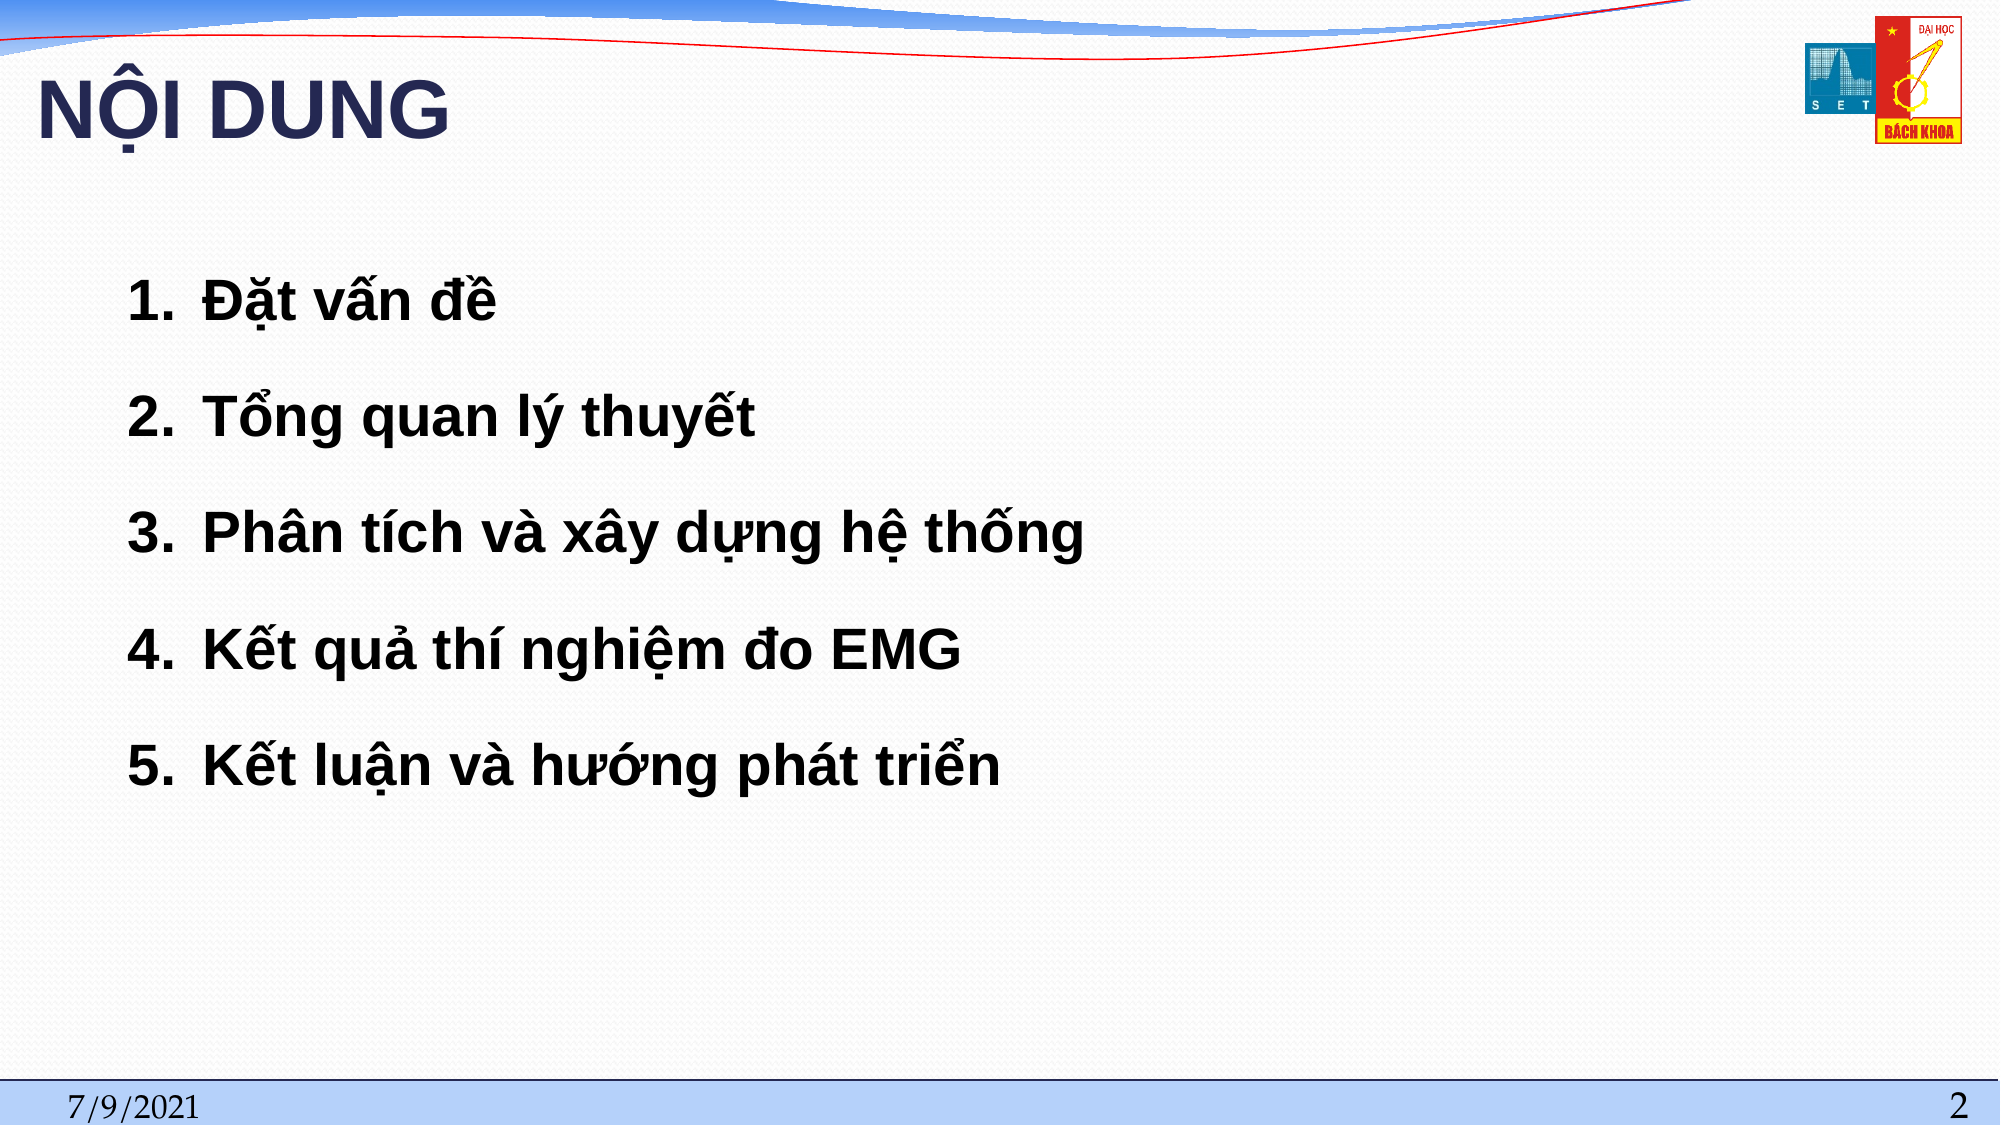

# NỘI DUNG
Đặt vấn đề
Tổng quan lý thuyết
Phân tích và xây dựng hệ thống
Kết quả thí nghiệm đo EMG
Kết luận và hướng phát triển
7/9/2021
2